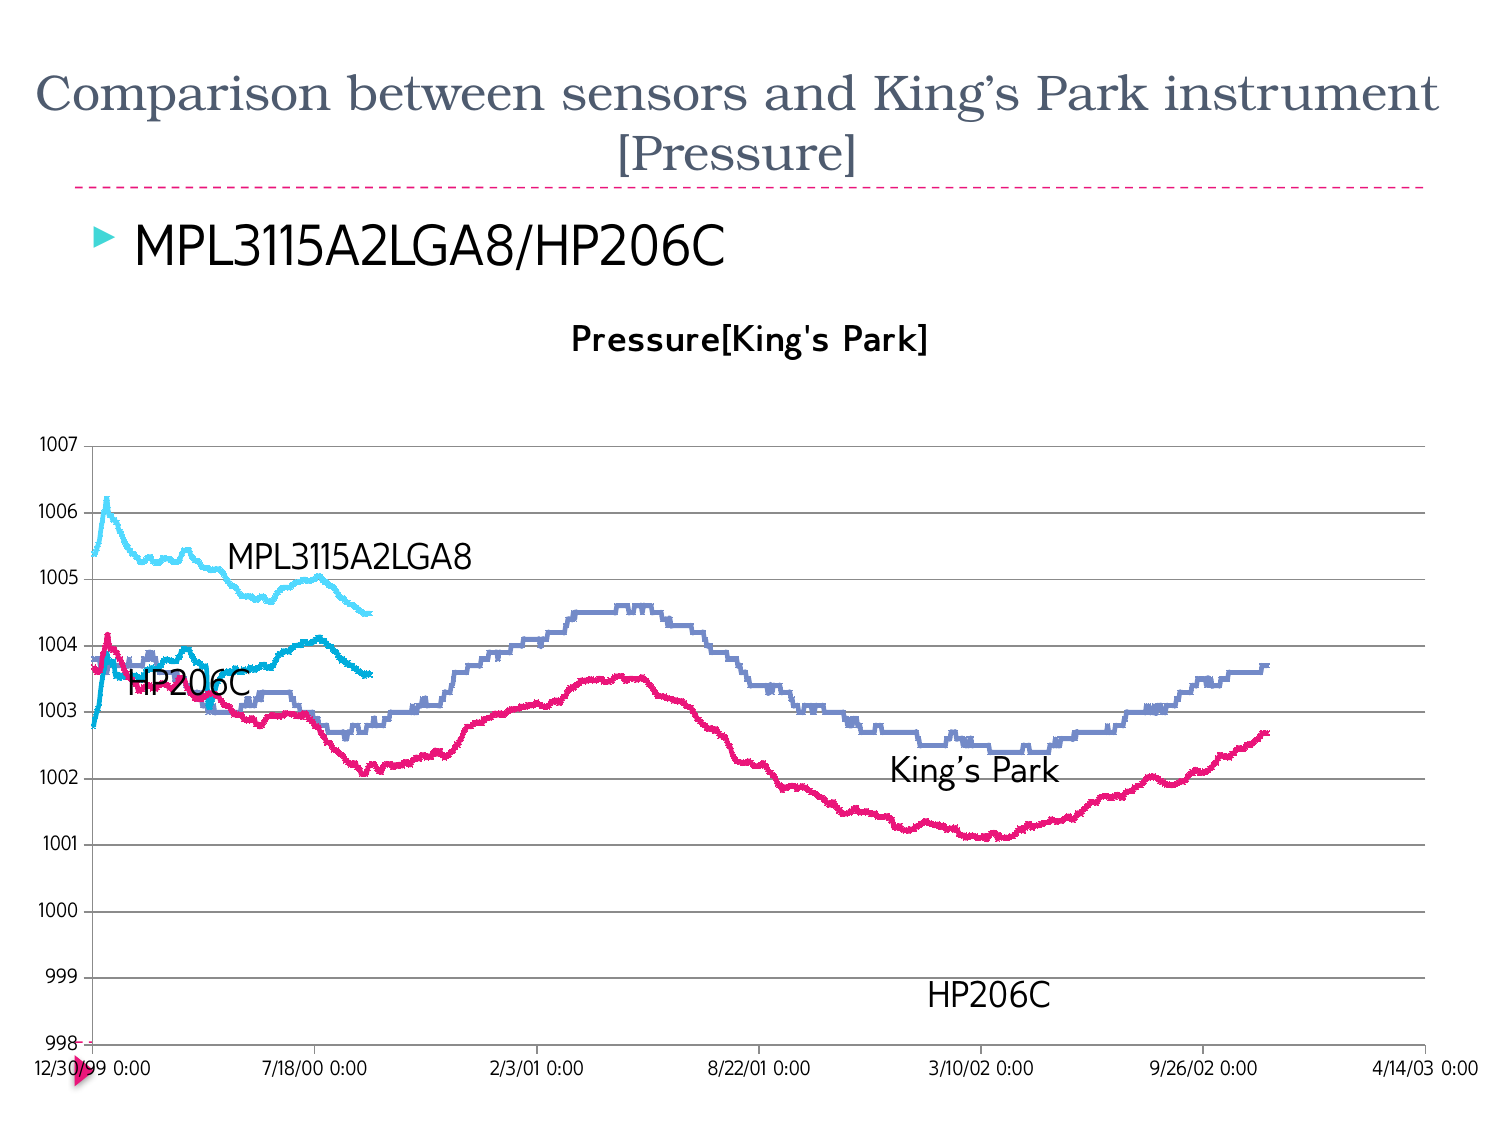

Comparison between sensors and King’s Park instrument
[Pressure]
MPL3115A2LGA8/HP206C

### Chart: Pressure[King's Park]

| Category | Test bed 1 HP206C | Test bed 2 MPXX | Test bed 2 HP206C | King's Park |
|---|---|---|---|---|
MPL3115A2LGA8
HP206C
King’s Park
HP206C